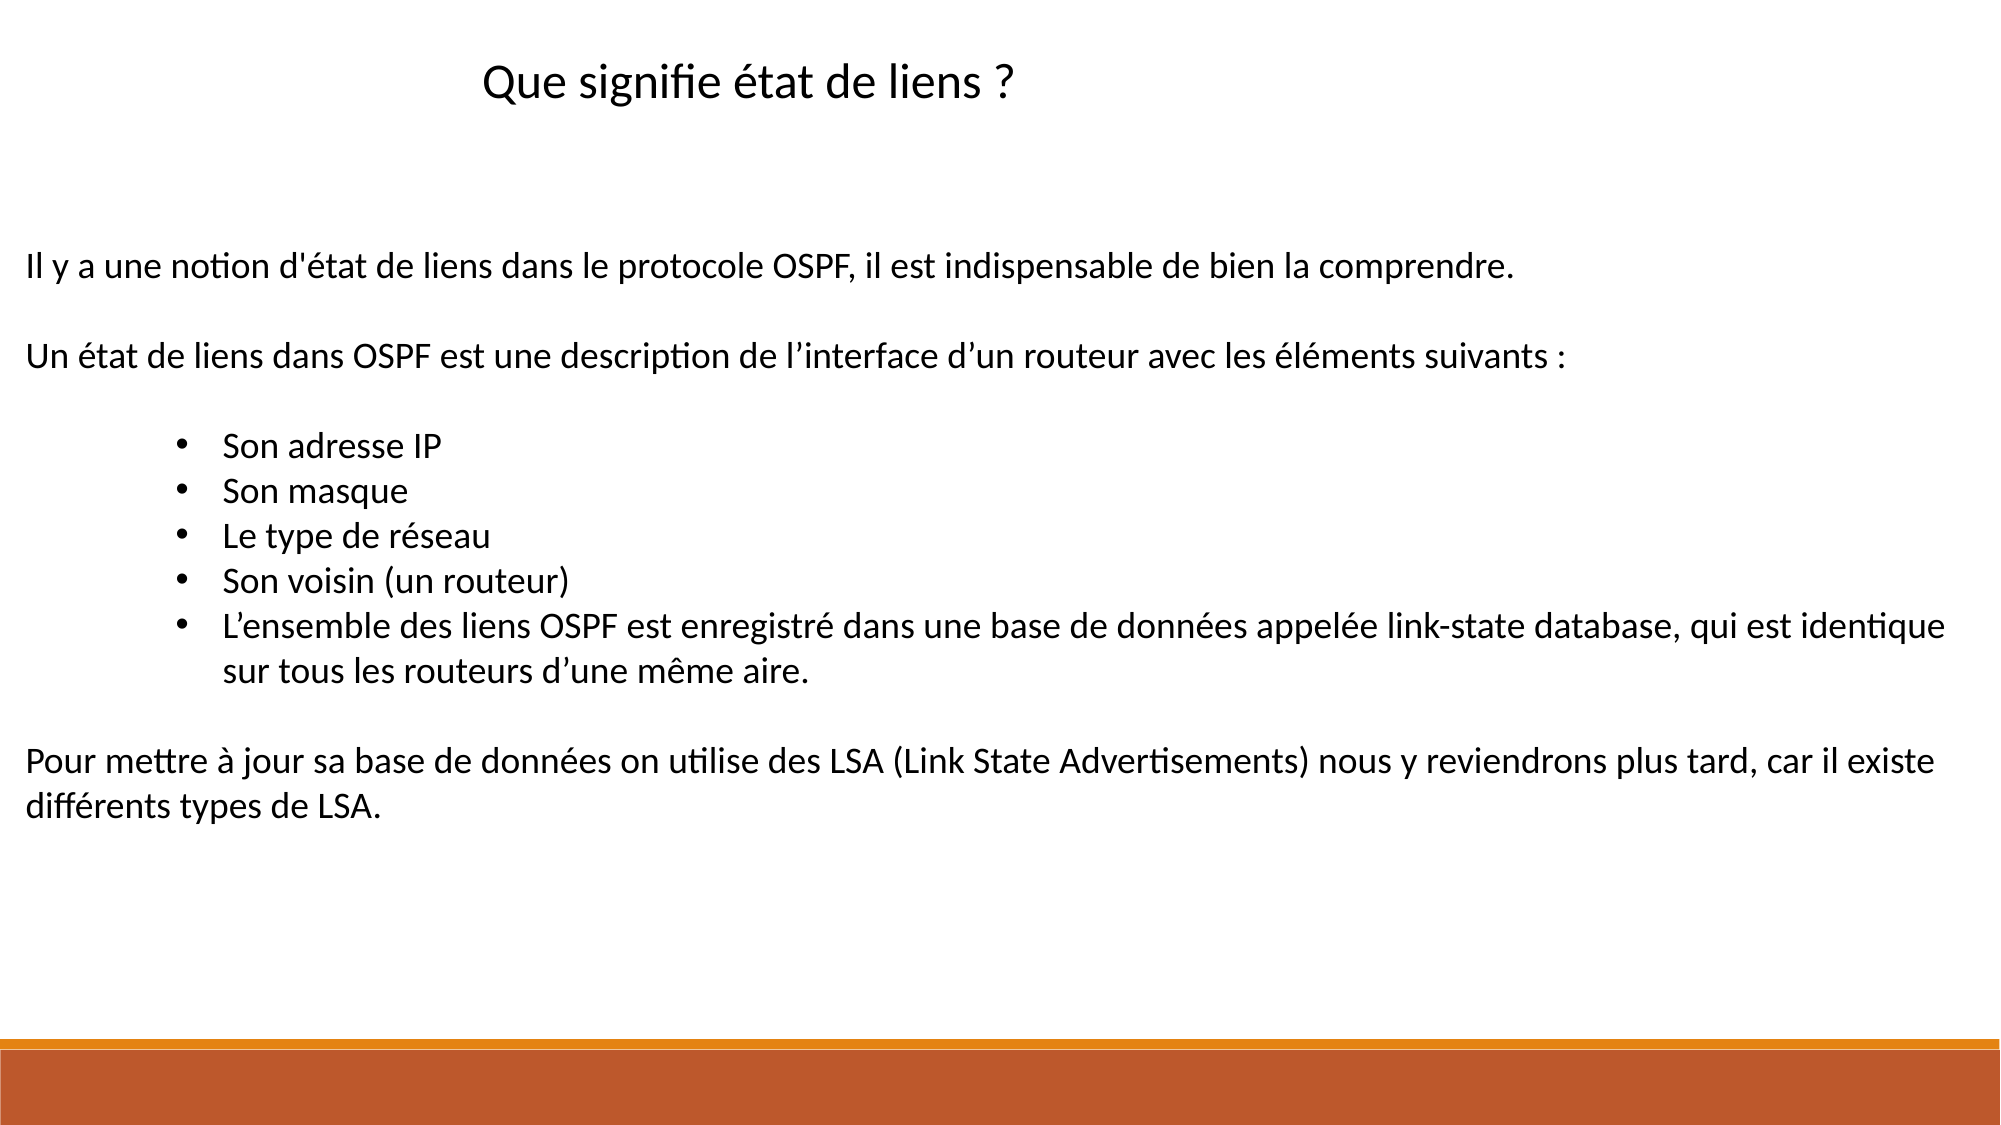

Que signifie état de liens ?
Il y a une notion d'état de liens dans le protocole OSPF, il est indispensable de bien la comprendre.

Un état de liens dans OSPF est une description de l’interface d’un routeur avec les éléments suivants :

Son adresse IP
Son masque
Le type de réseau
Son voisin (un routeur)
L’ensemble des liens OSPF est enregistré dans une base de données appelée link-state database, qui est identique sur tous les routeurs d’une même aire.

Pour mettre à jour sa base de données on utilise des LSA (Link State Advertisements) nous y reviendrons plus tard, car il existe différents types de LSA.